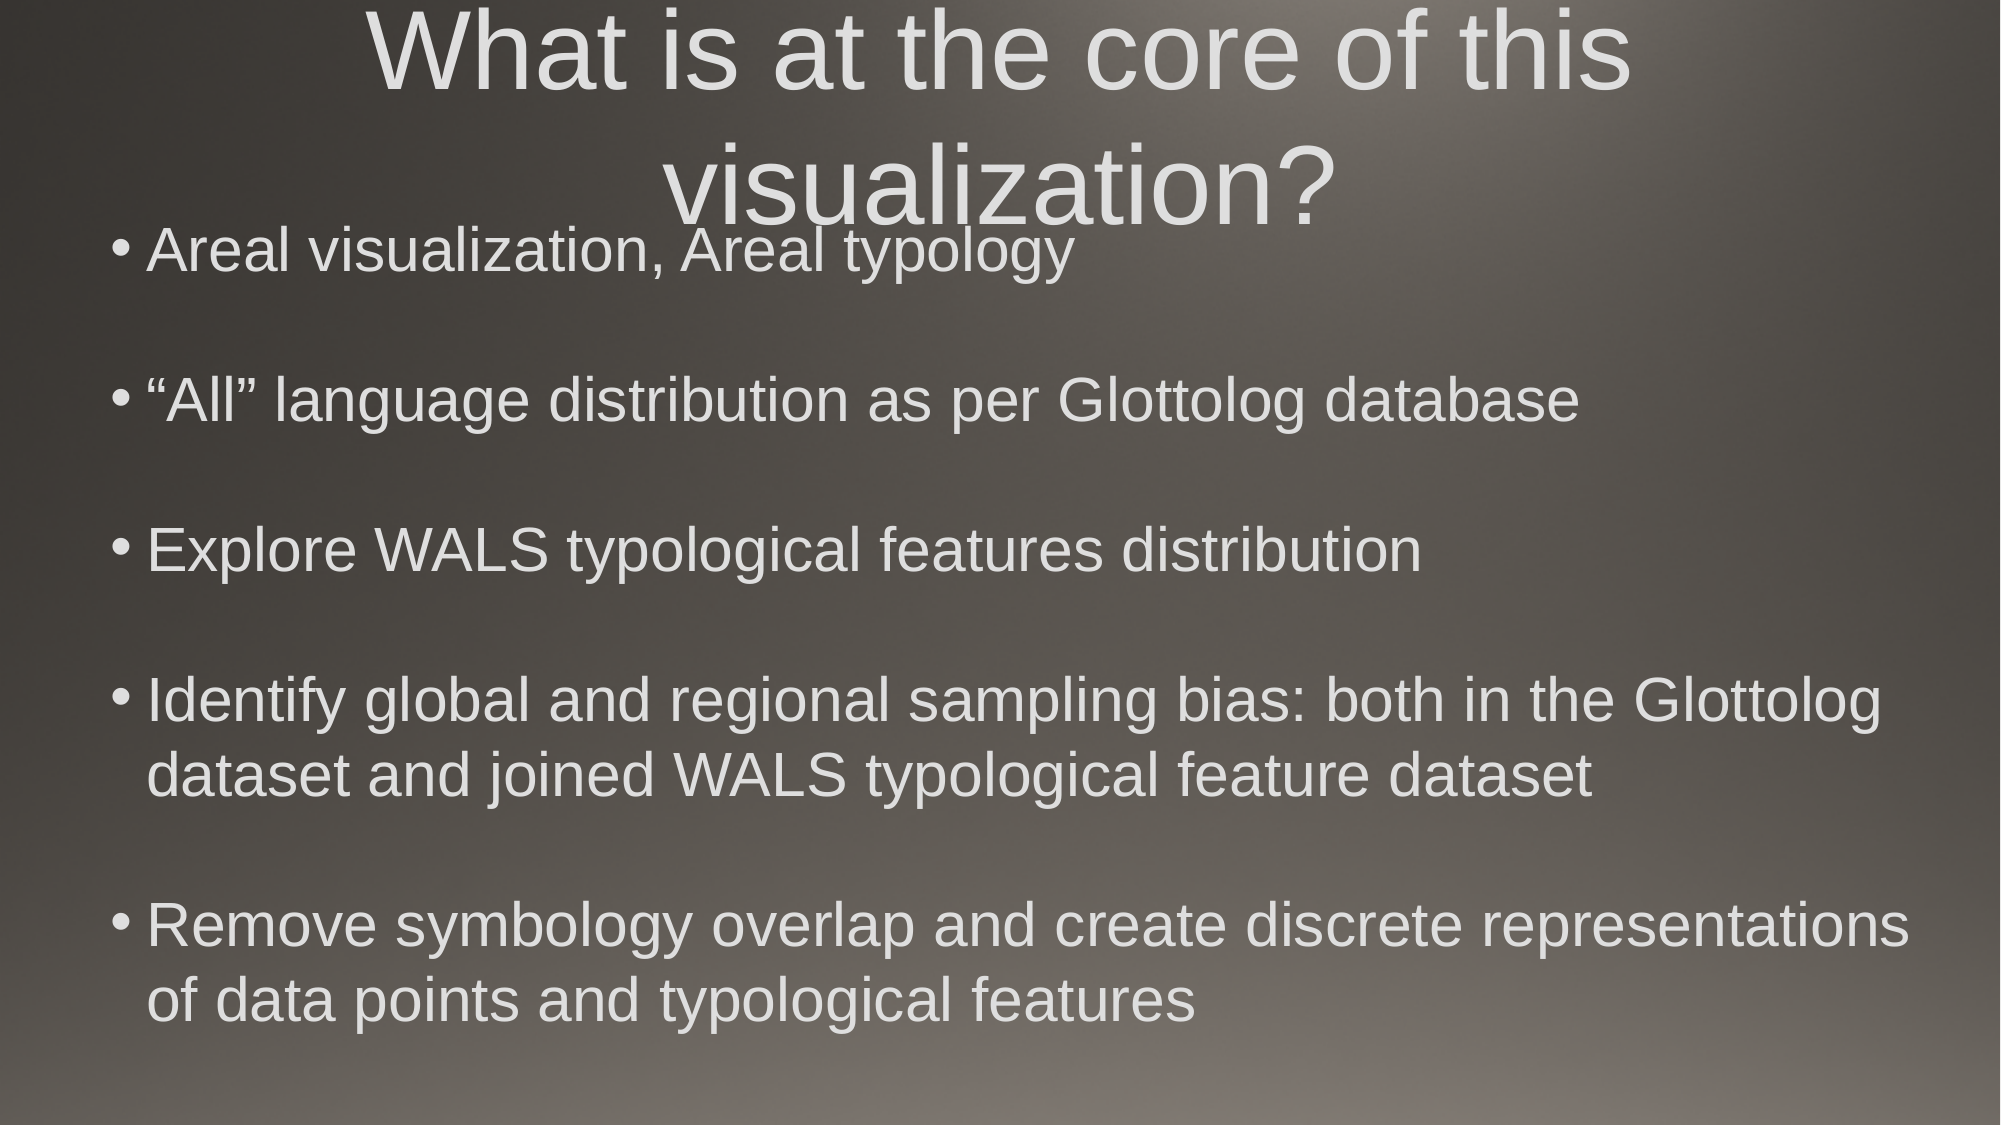

What is at the core of this visualization?
Areal visualization, Areal typology

“All” language distribution as per Glottolog database

Explore WALS typological features distribution

Identify global and regional sampling bias: both in the Glottolog dataset and joined WALS typological feature dataset

Remove symbology overlap and create discrete representations of data points and typological features